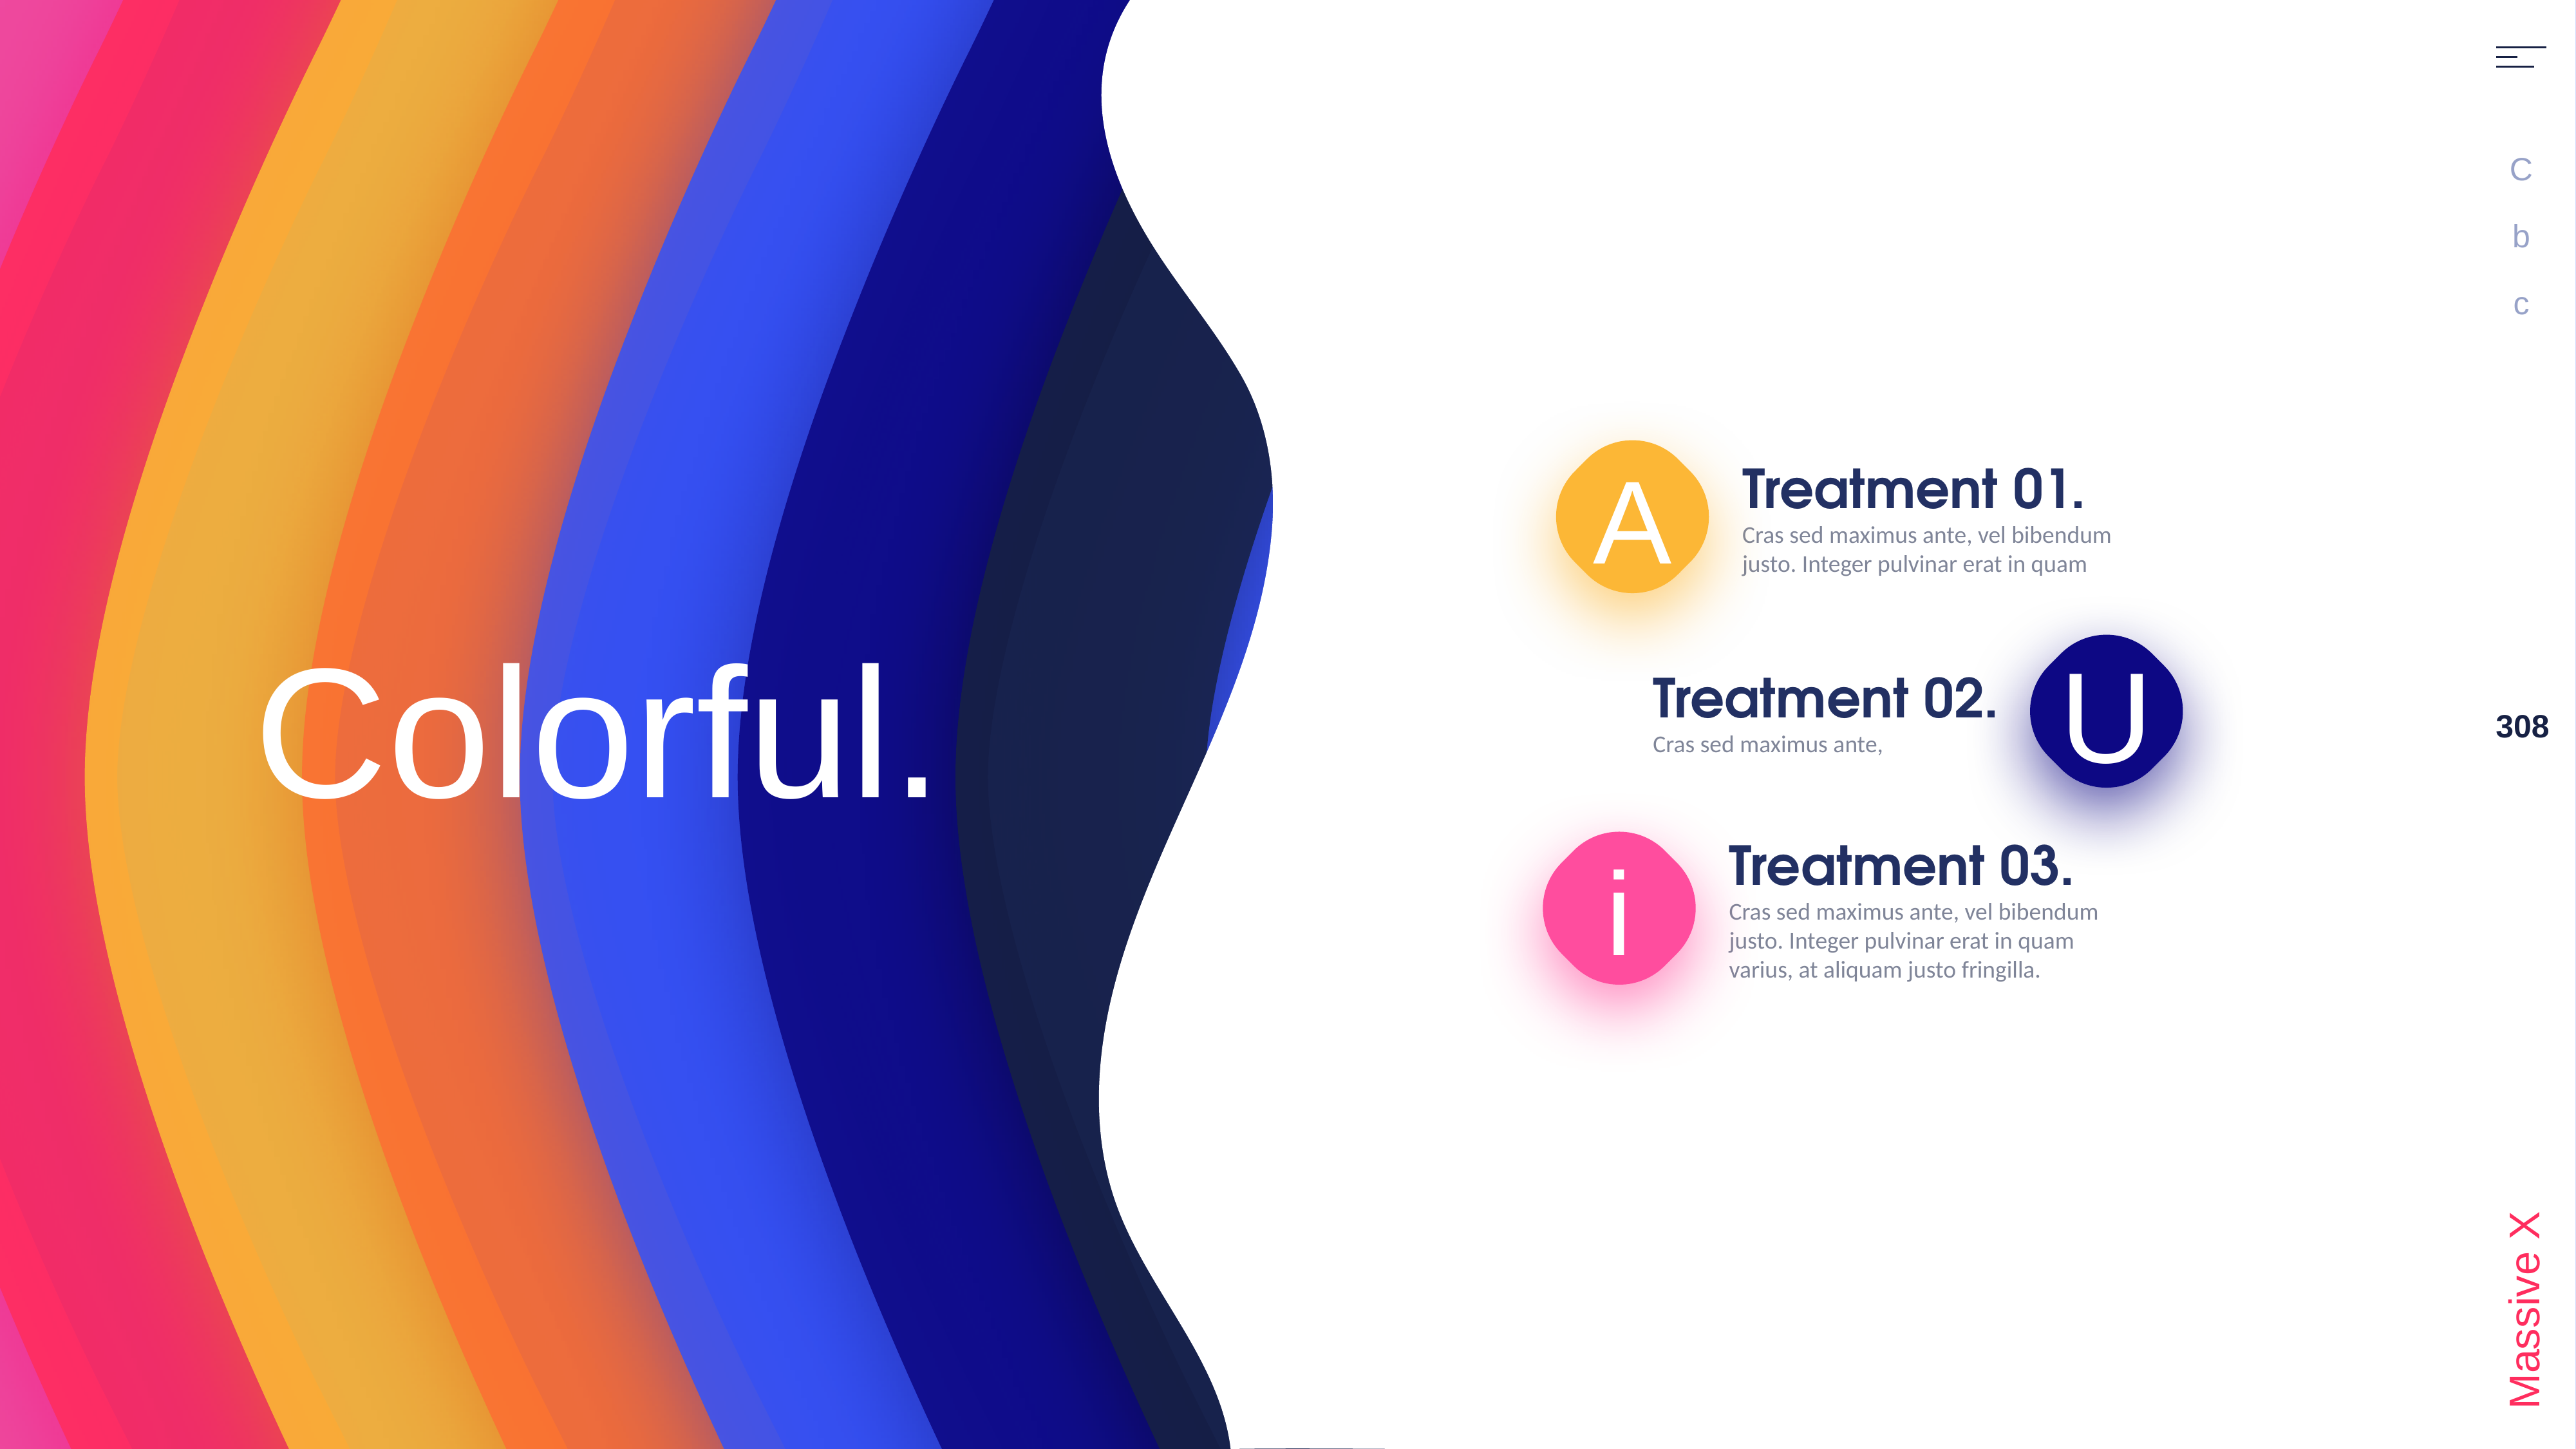

C

b

c

A
Treatment 01.
Cras sed maximus ante, vel bibendum justo. Integer pulvinar erat in quam
Colorful.
U
Treatment 02.
Cras sed maximus ante,
308
i
Treatment 03.
Cras sed maximus ante, vel bibendum justo. Integer pulvinar erat in quam varius, at aliquam justo fringilla.
Massive X